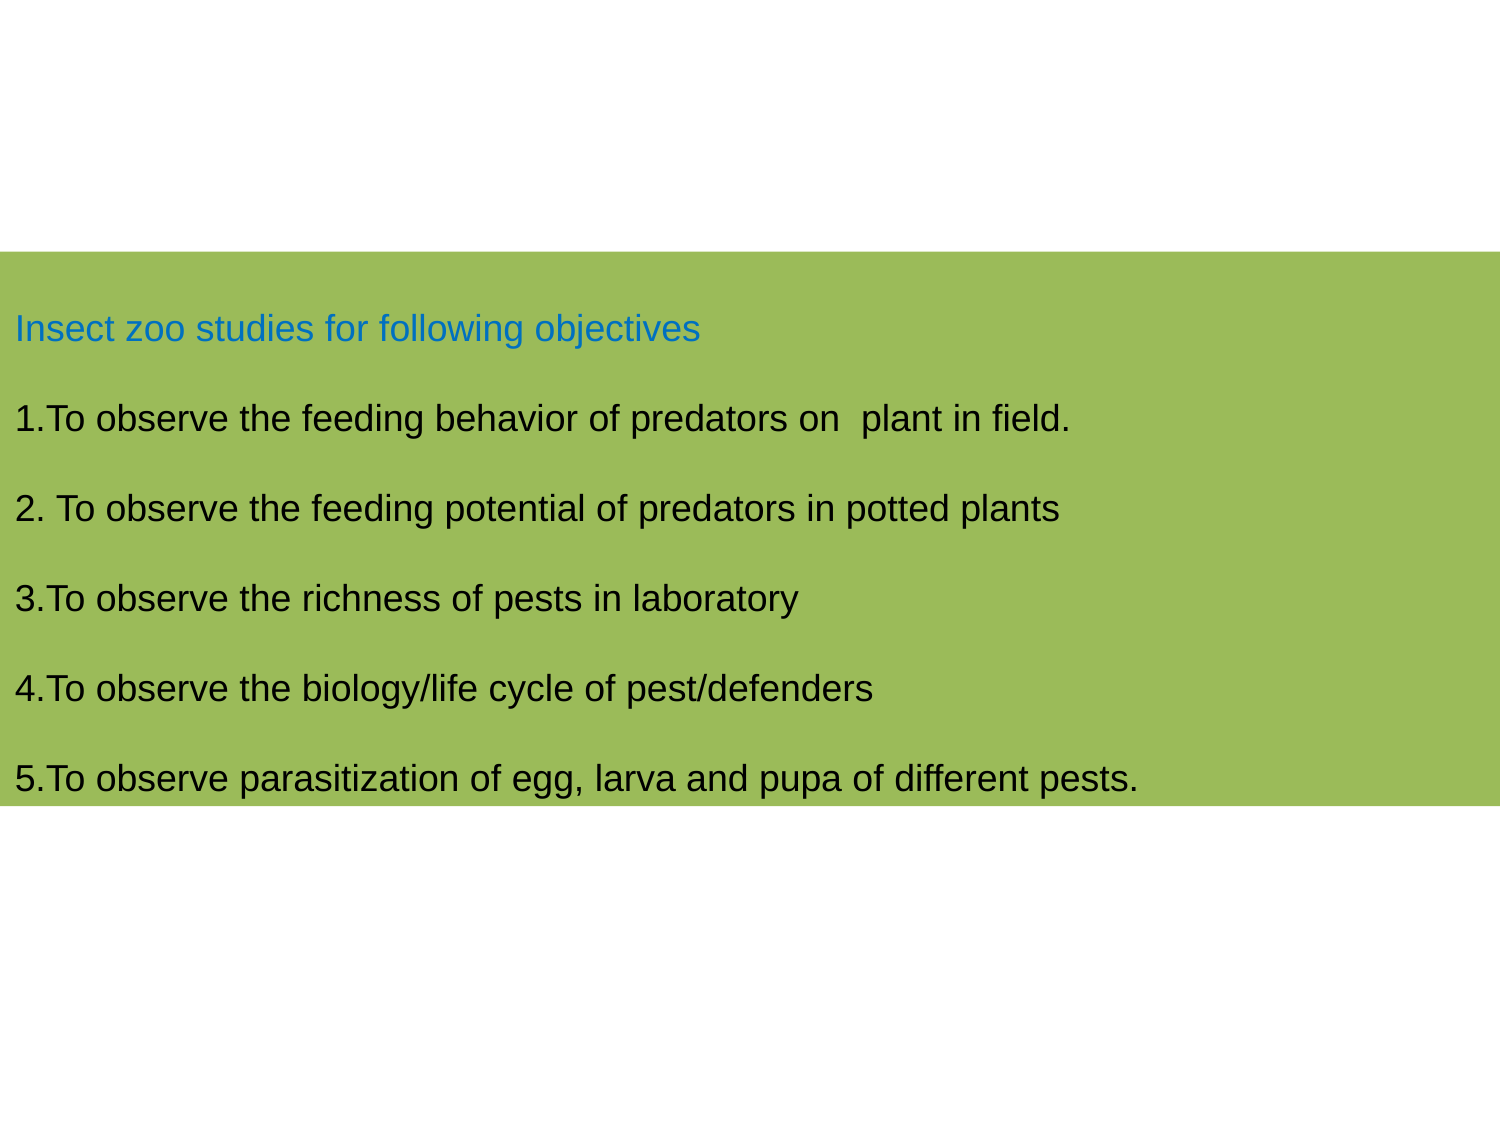

Insect zoo studies for following objectives
1.To observe the feeding behavior of predators on  plant in field.
2. To observe the feeding potential of predators in potted plants
3.To observe the richness of pests in laboratory
4.To observe the biology/life cycle of pest/defenders
5.To observe parasitization of egg, larva and pupa of different pests.